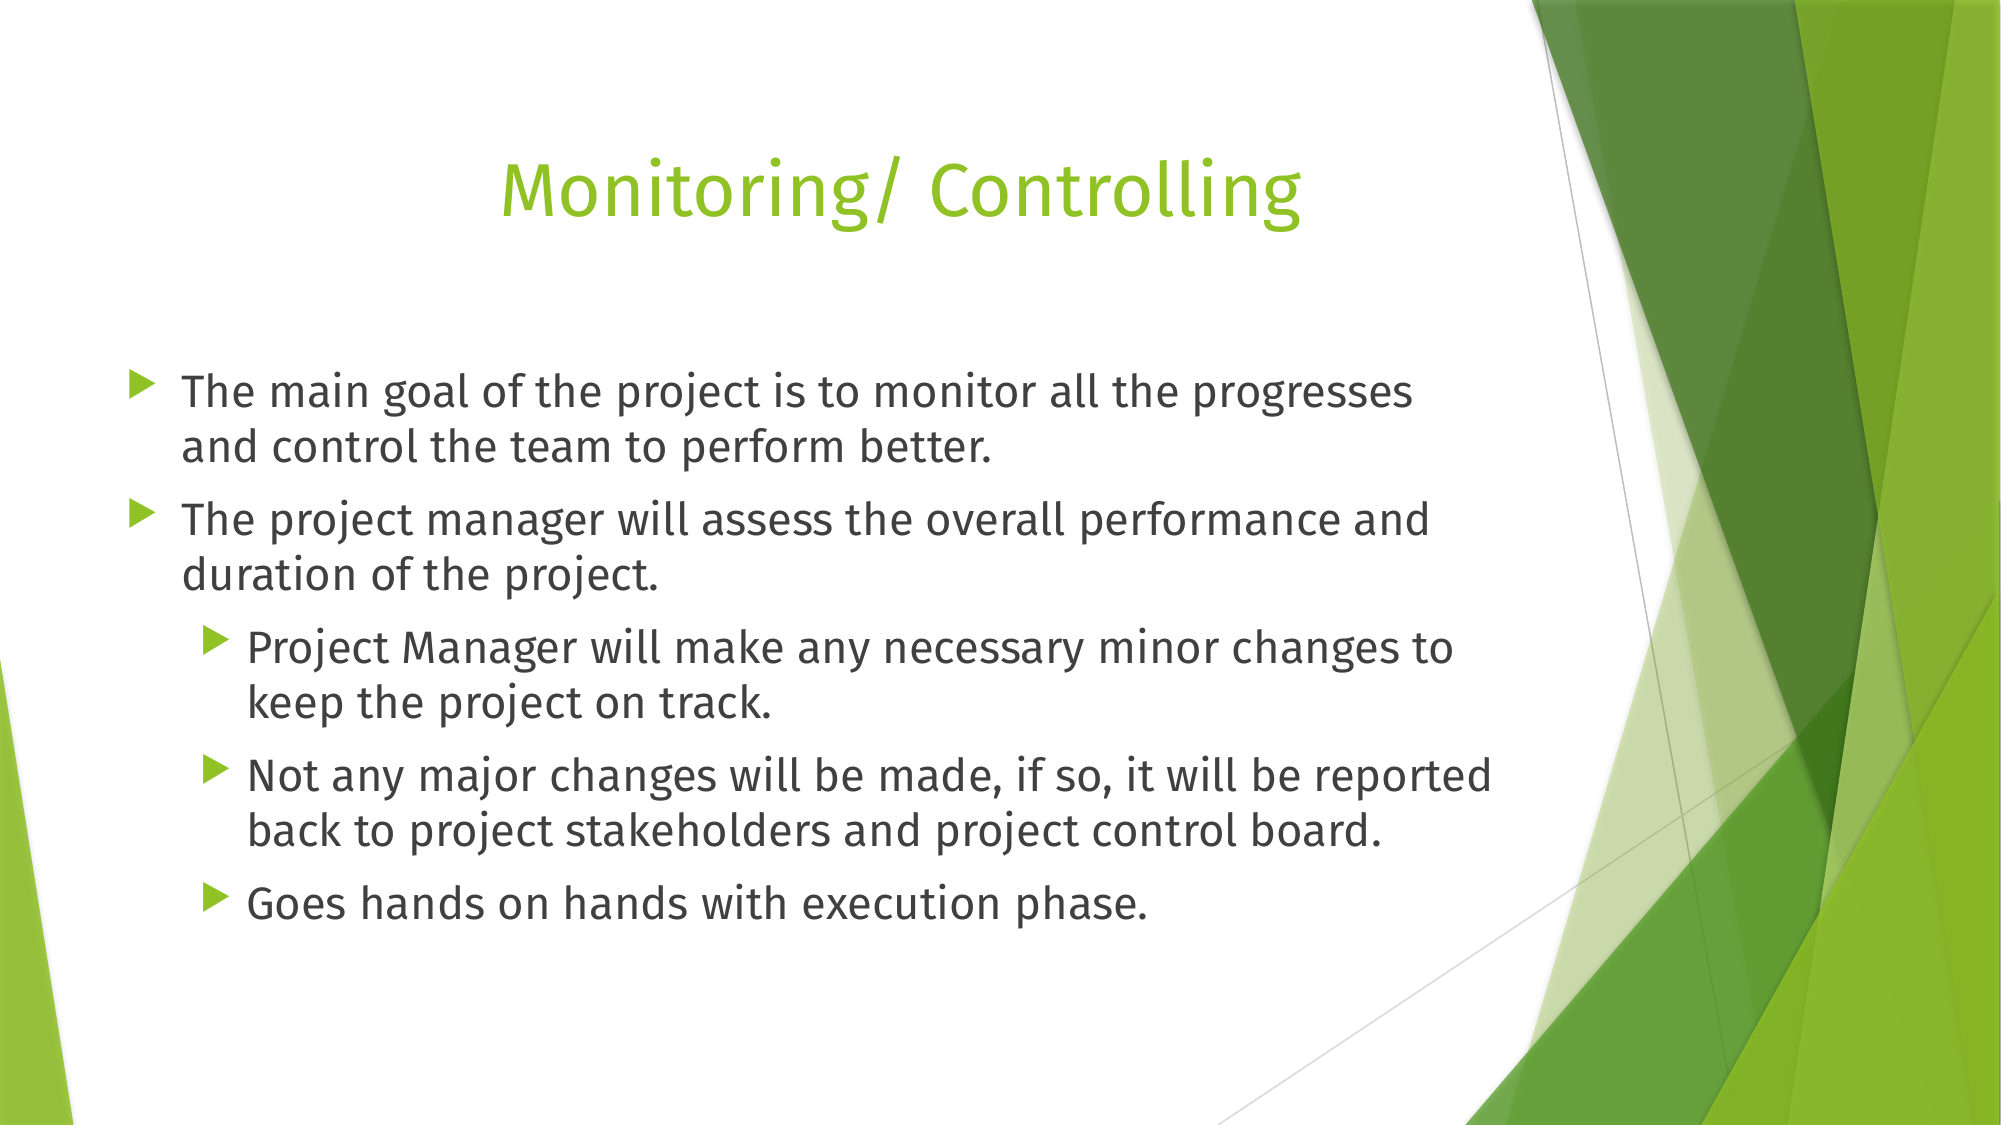

# Monitoring/ Controlling
The main goal of the project is to monitor all the progresses and control the team to perform better.
The project manager will assess the overall performance and duration of the project.
Project Manager will make any necessary minor changes to keep the project on track.
Not any major changes will be made, if so, it will be reported back to project stakeholders and project control board.
Goes hands on hands with execution phase.